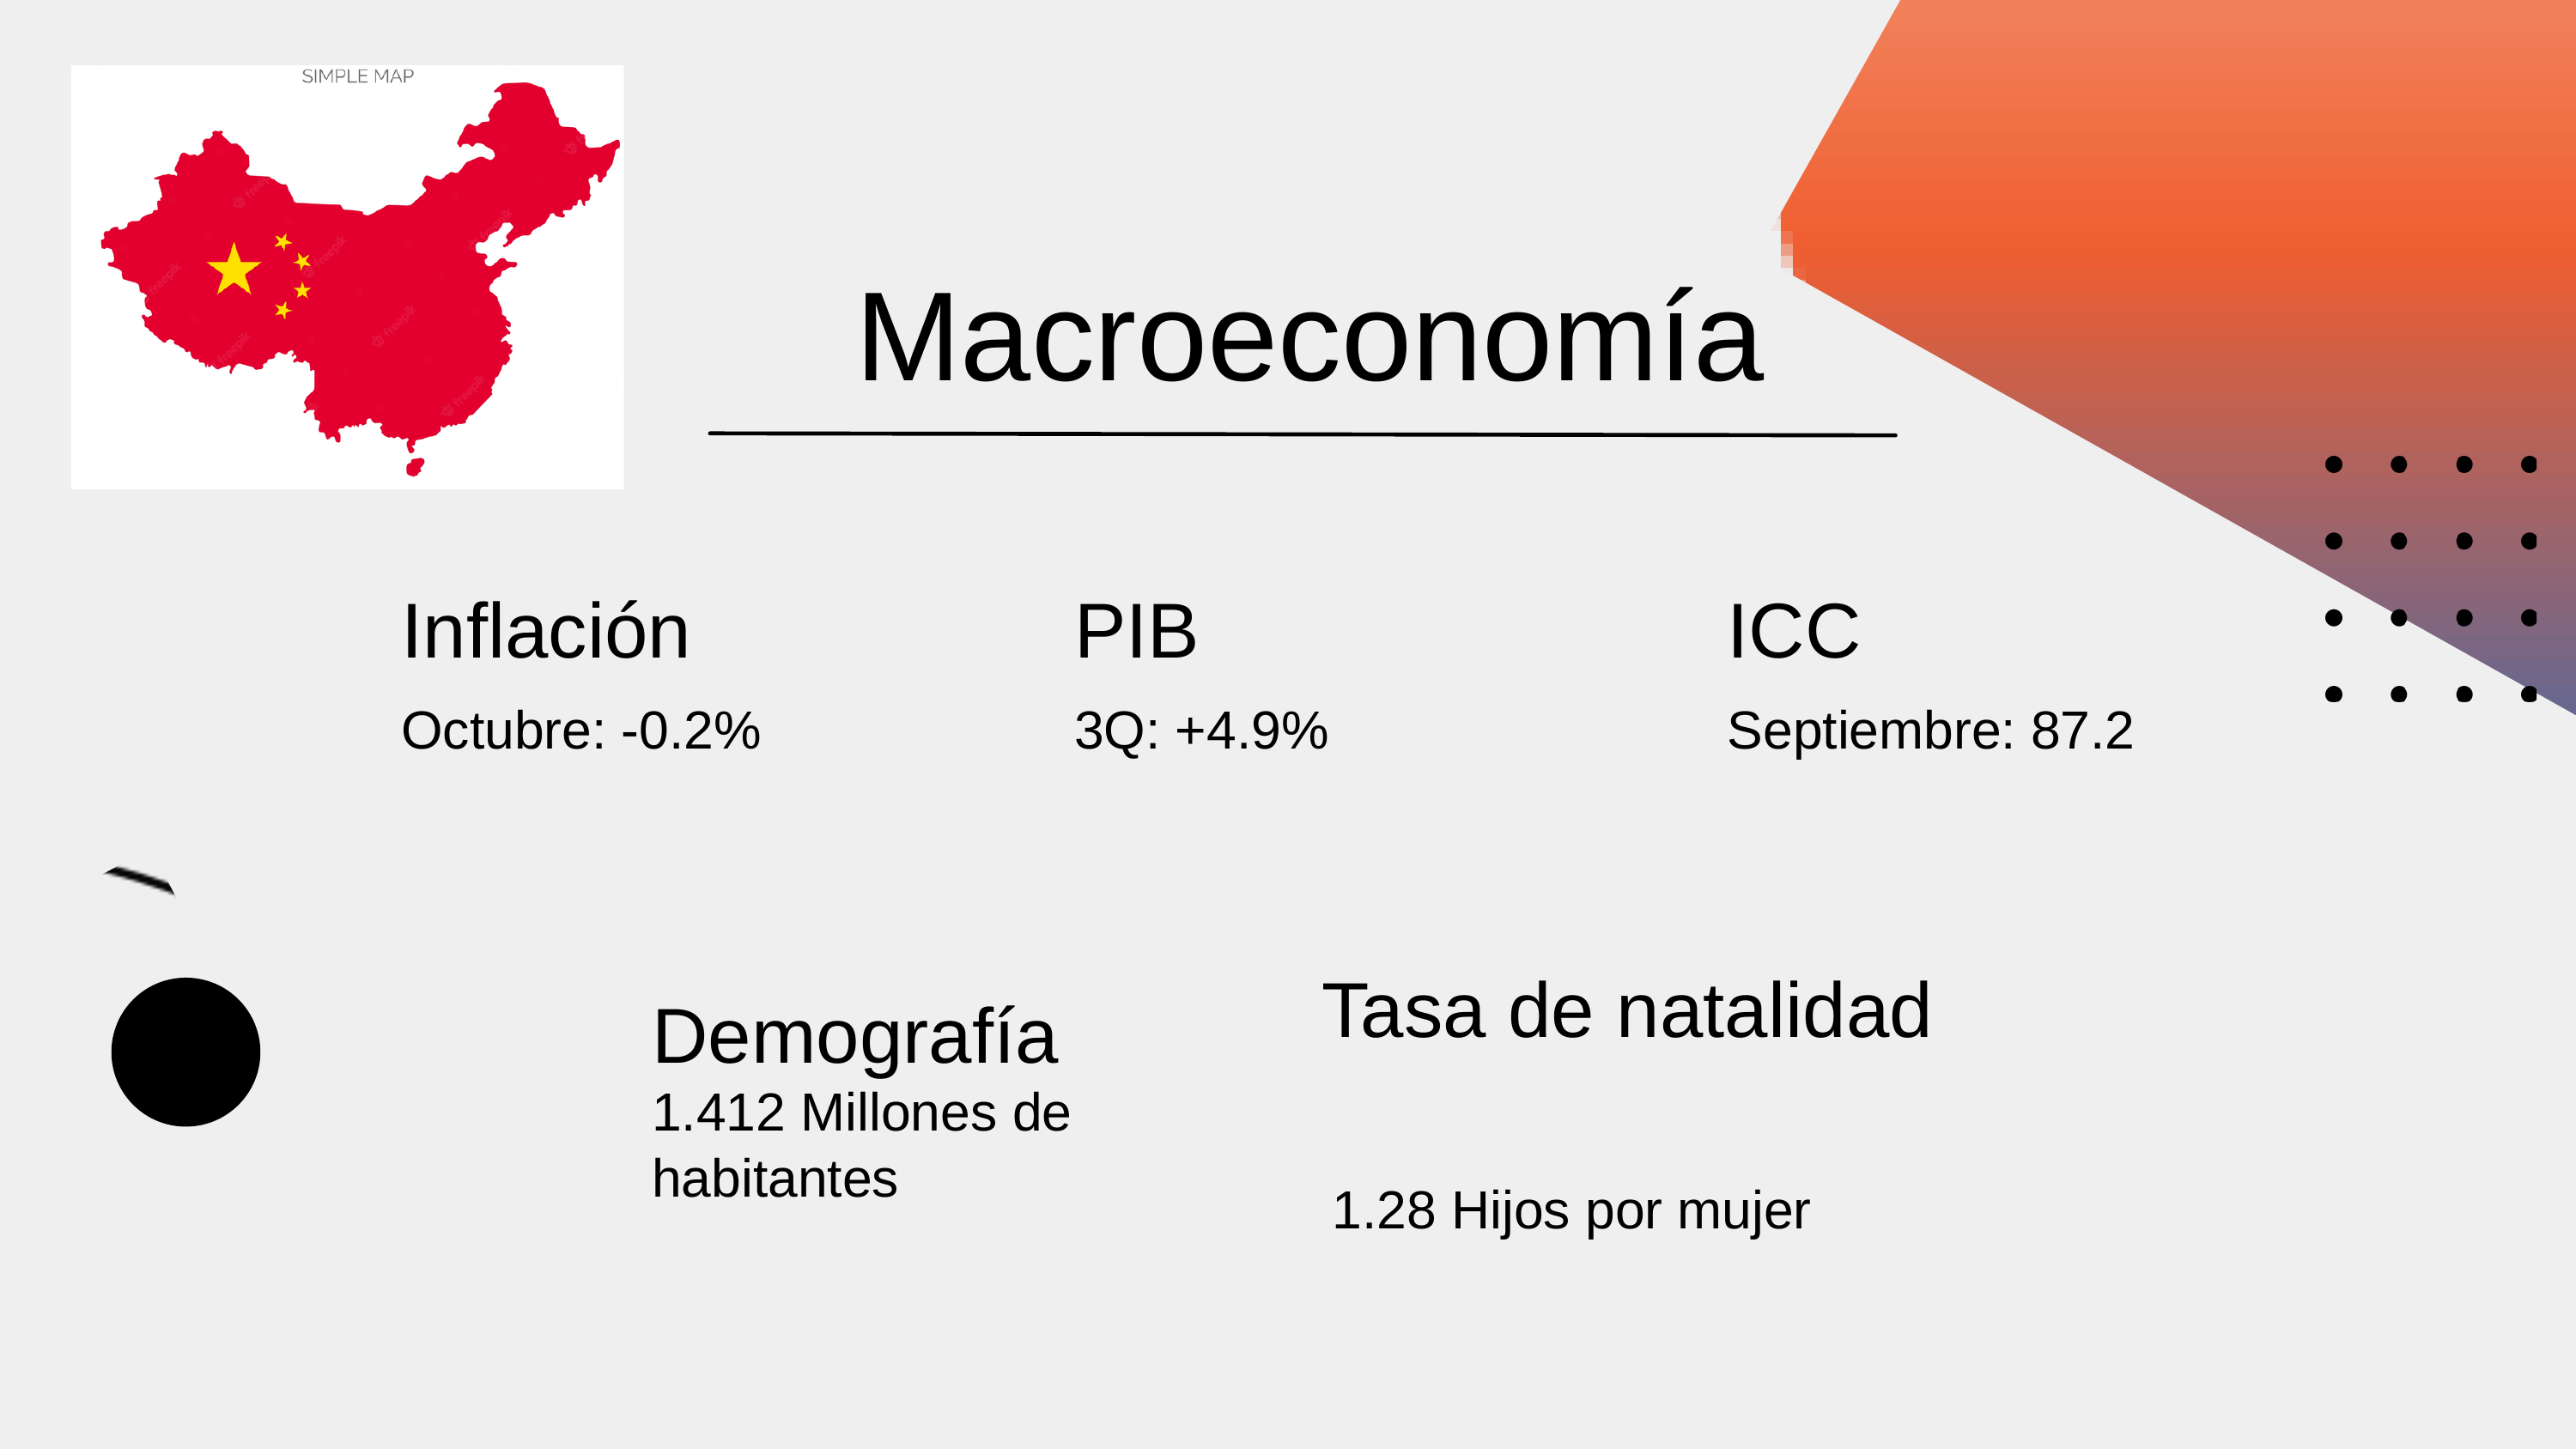

Macroeconomía

Inflación
PIB
ICC
Octubre: -0.2%
3Q: +4.9%
Septiembre: 87.2
Tasa de natalidad

Demografía

1.412 Millones de habitantes
1.28 Hijos por mujer